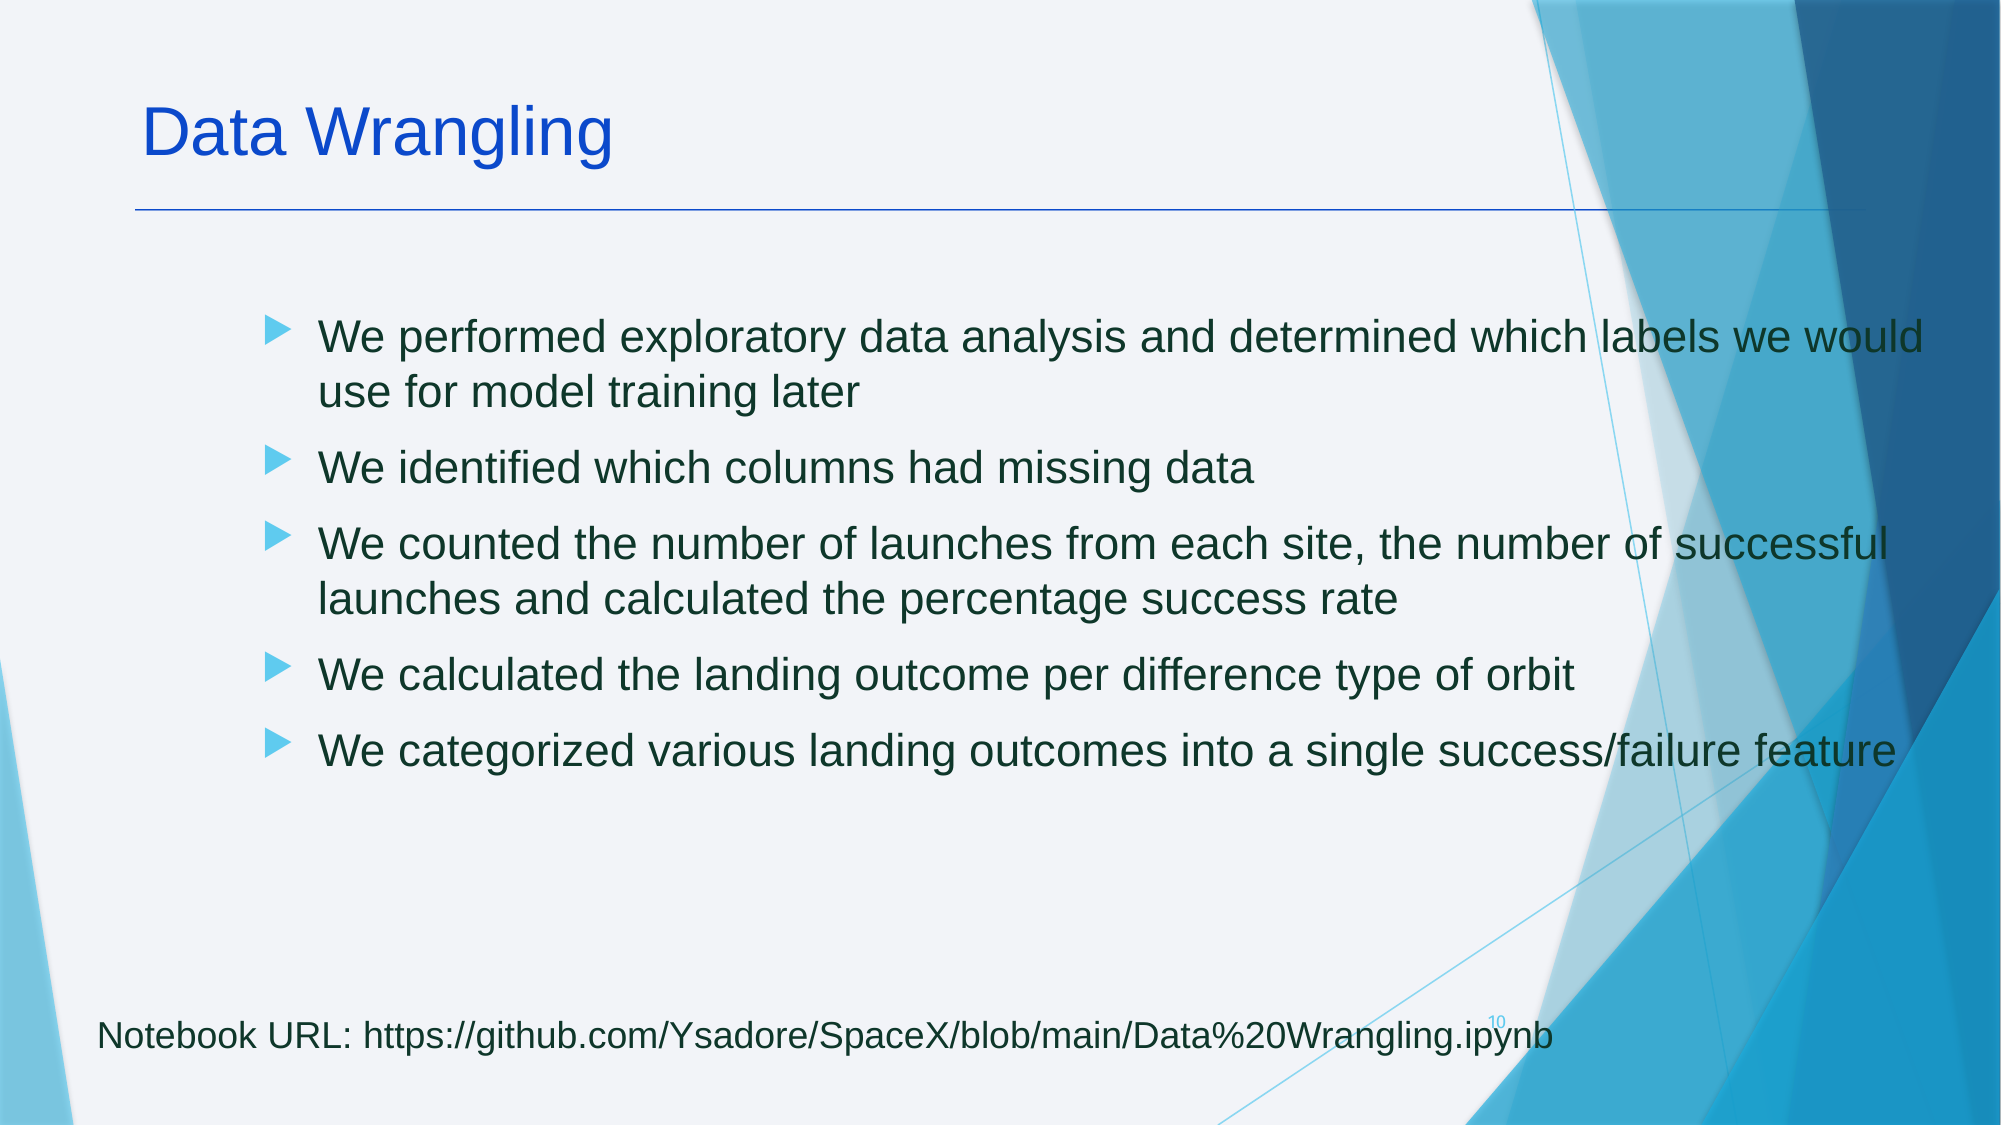

Data Wrangling
We performed exploratory data analysis and determined which labels we would use for model training later
We identified which columns had missing data
We counted the number of launches from each site, the number of successful launches and calculated the percentage success rate
We calculated the landing outcome per difference type of orbit
We categorized various landing outcomes into a single success/failure feature

10
Notebook URL: https://github.com/Ysadore/SpaceX/blob/main/Data%20Wrangling.ipynb